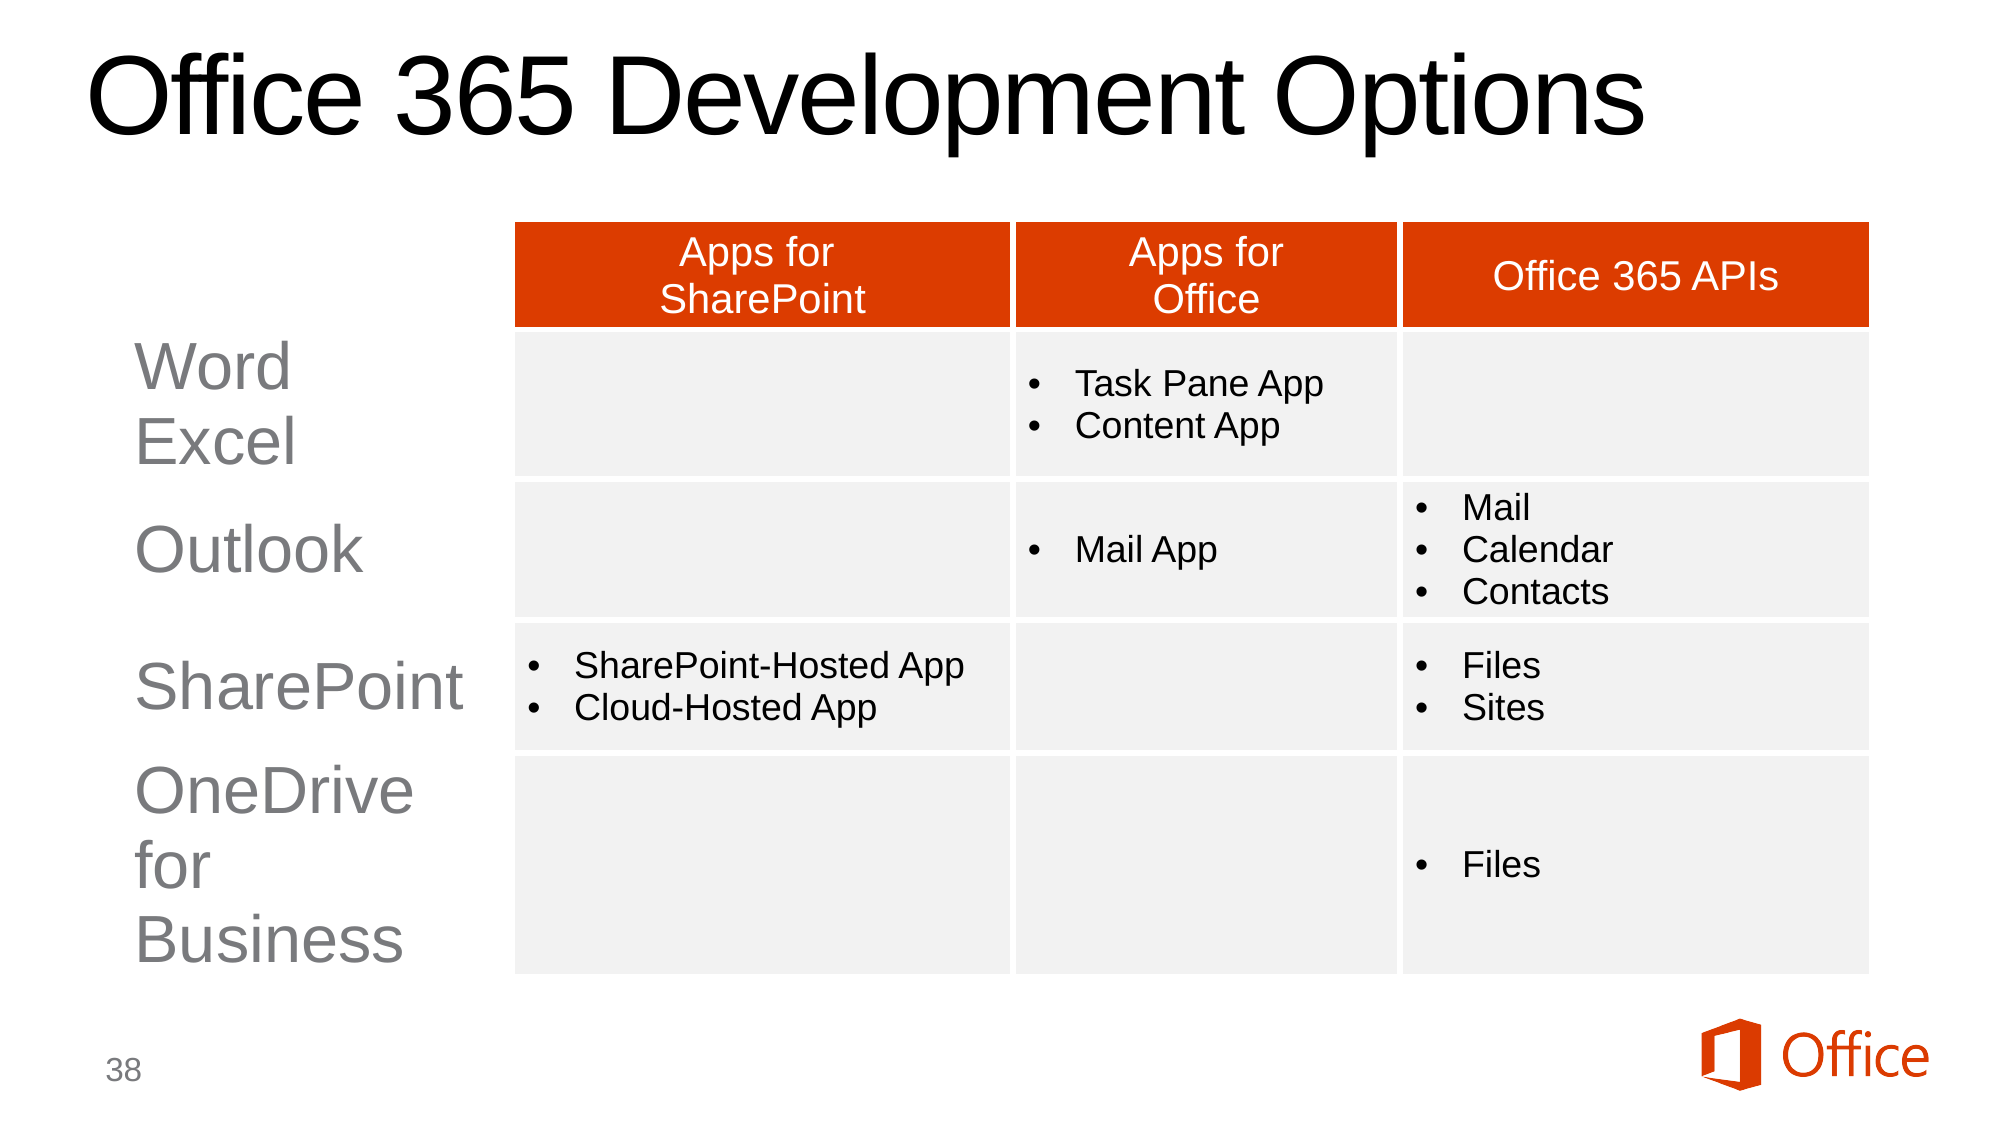

# Office 365 Development Options
|  | Apps for SharePoint | Apps for Office | Office 365 APIs |
| --- | --- | --- | --- |
| Word Excel |  | Task Pane App Content App |  |
| Outlook |  | Mail App | Mail Calendar Contacts |
| SharePoint | SharePoint-Hosted App Cloud-Hosted App |  | Files Sites |
| OneDrive for Business |  |  | Files |
38